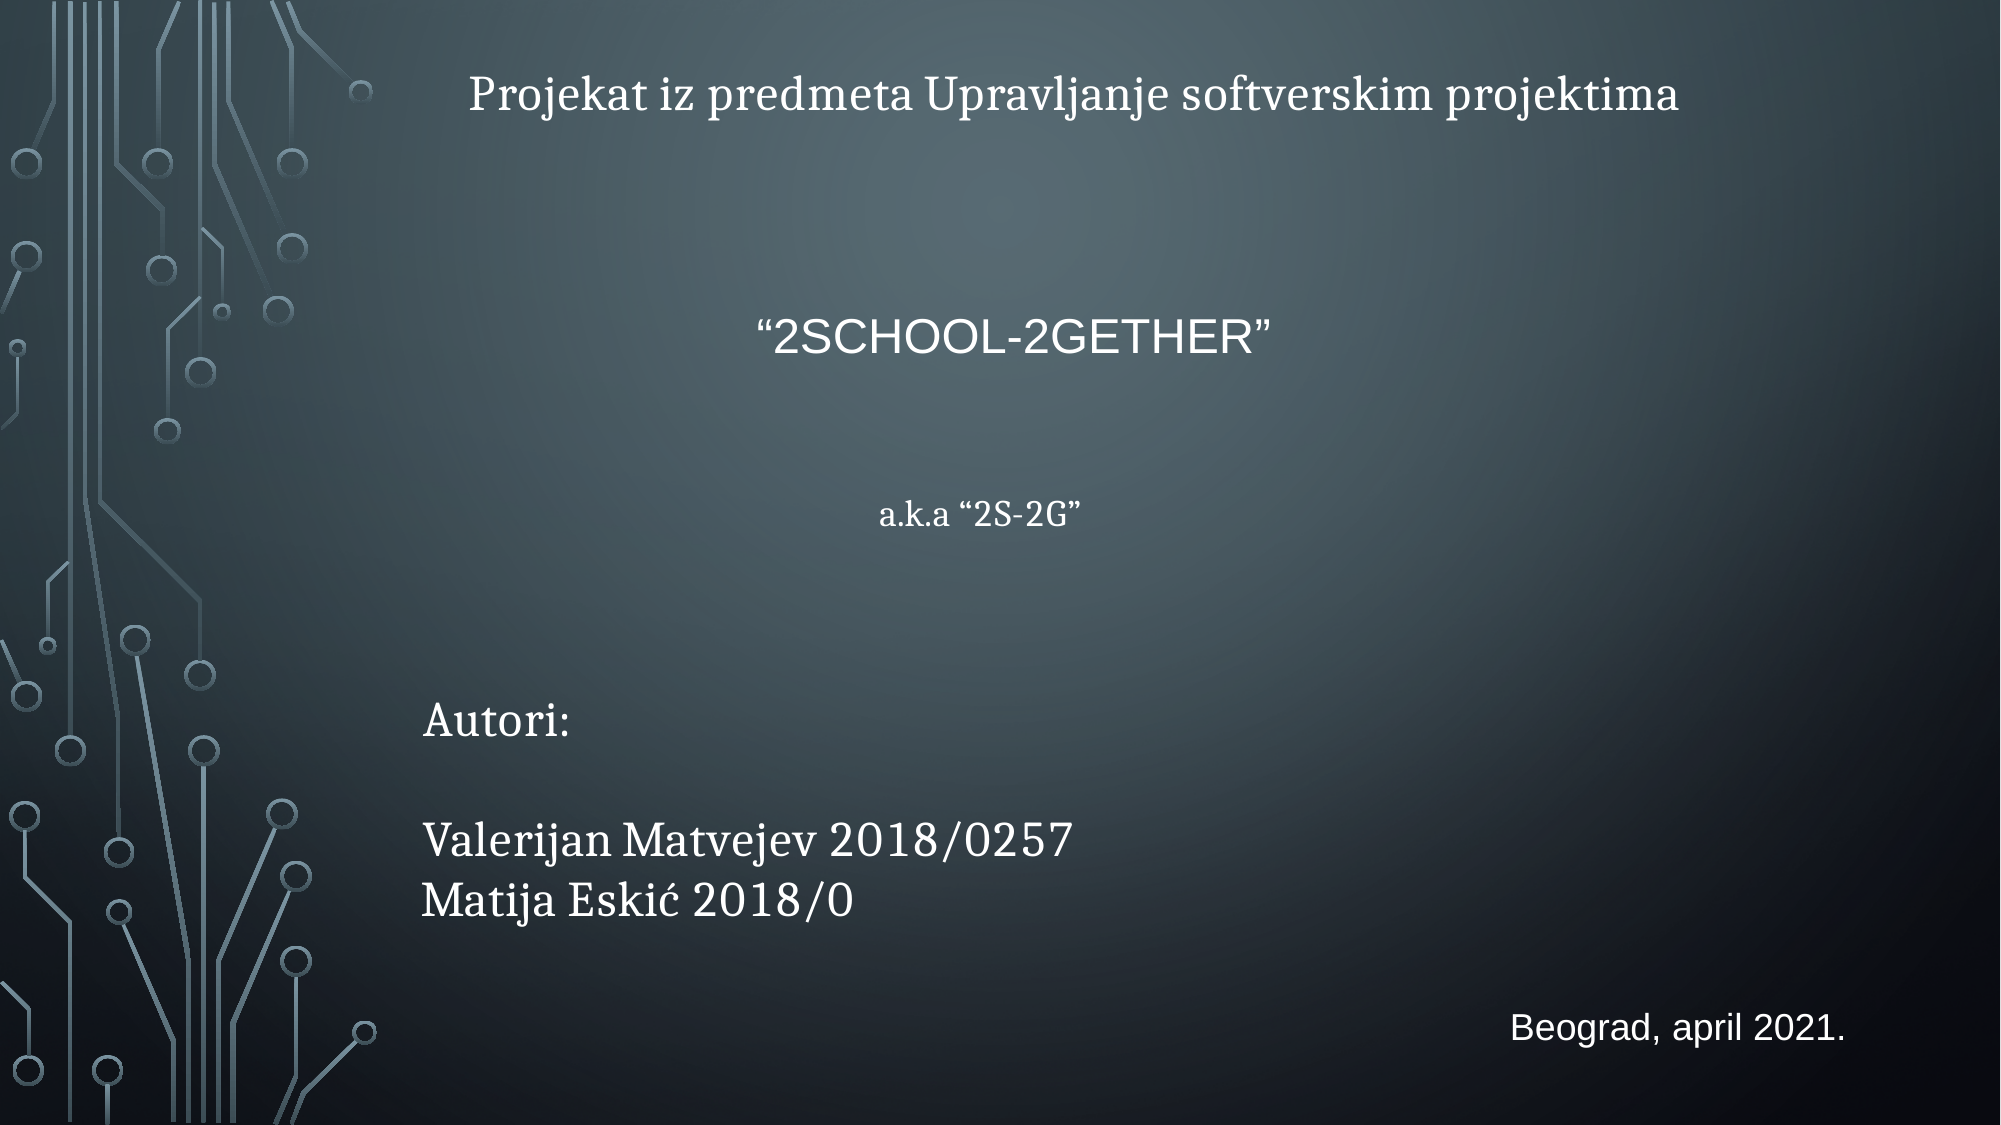

Projekat iz predmeta Upravljanje softverskim projektima
# “2school-2gether”
a.k.a “2S-2G”
Autori:

Valerijan Matvejev 2018/0257
Matija Eskić 2018/0
Beograd, april 2021.